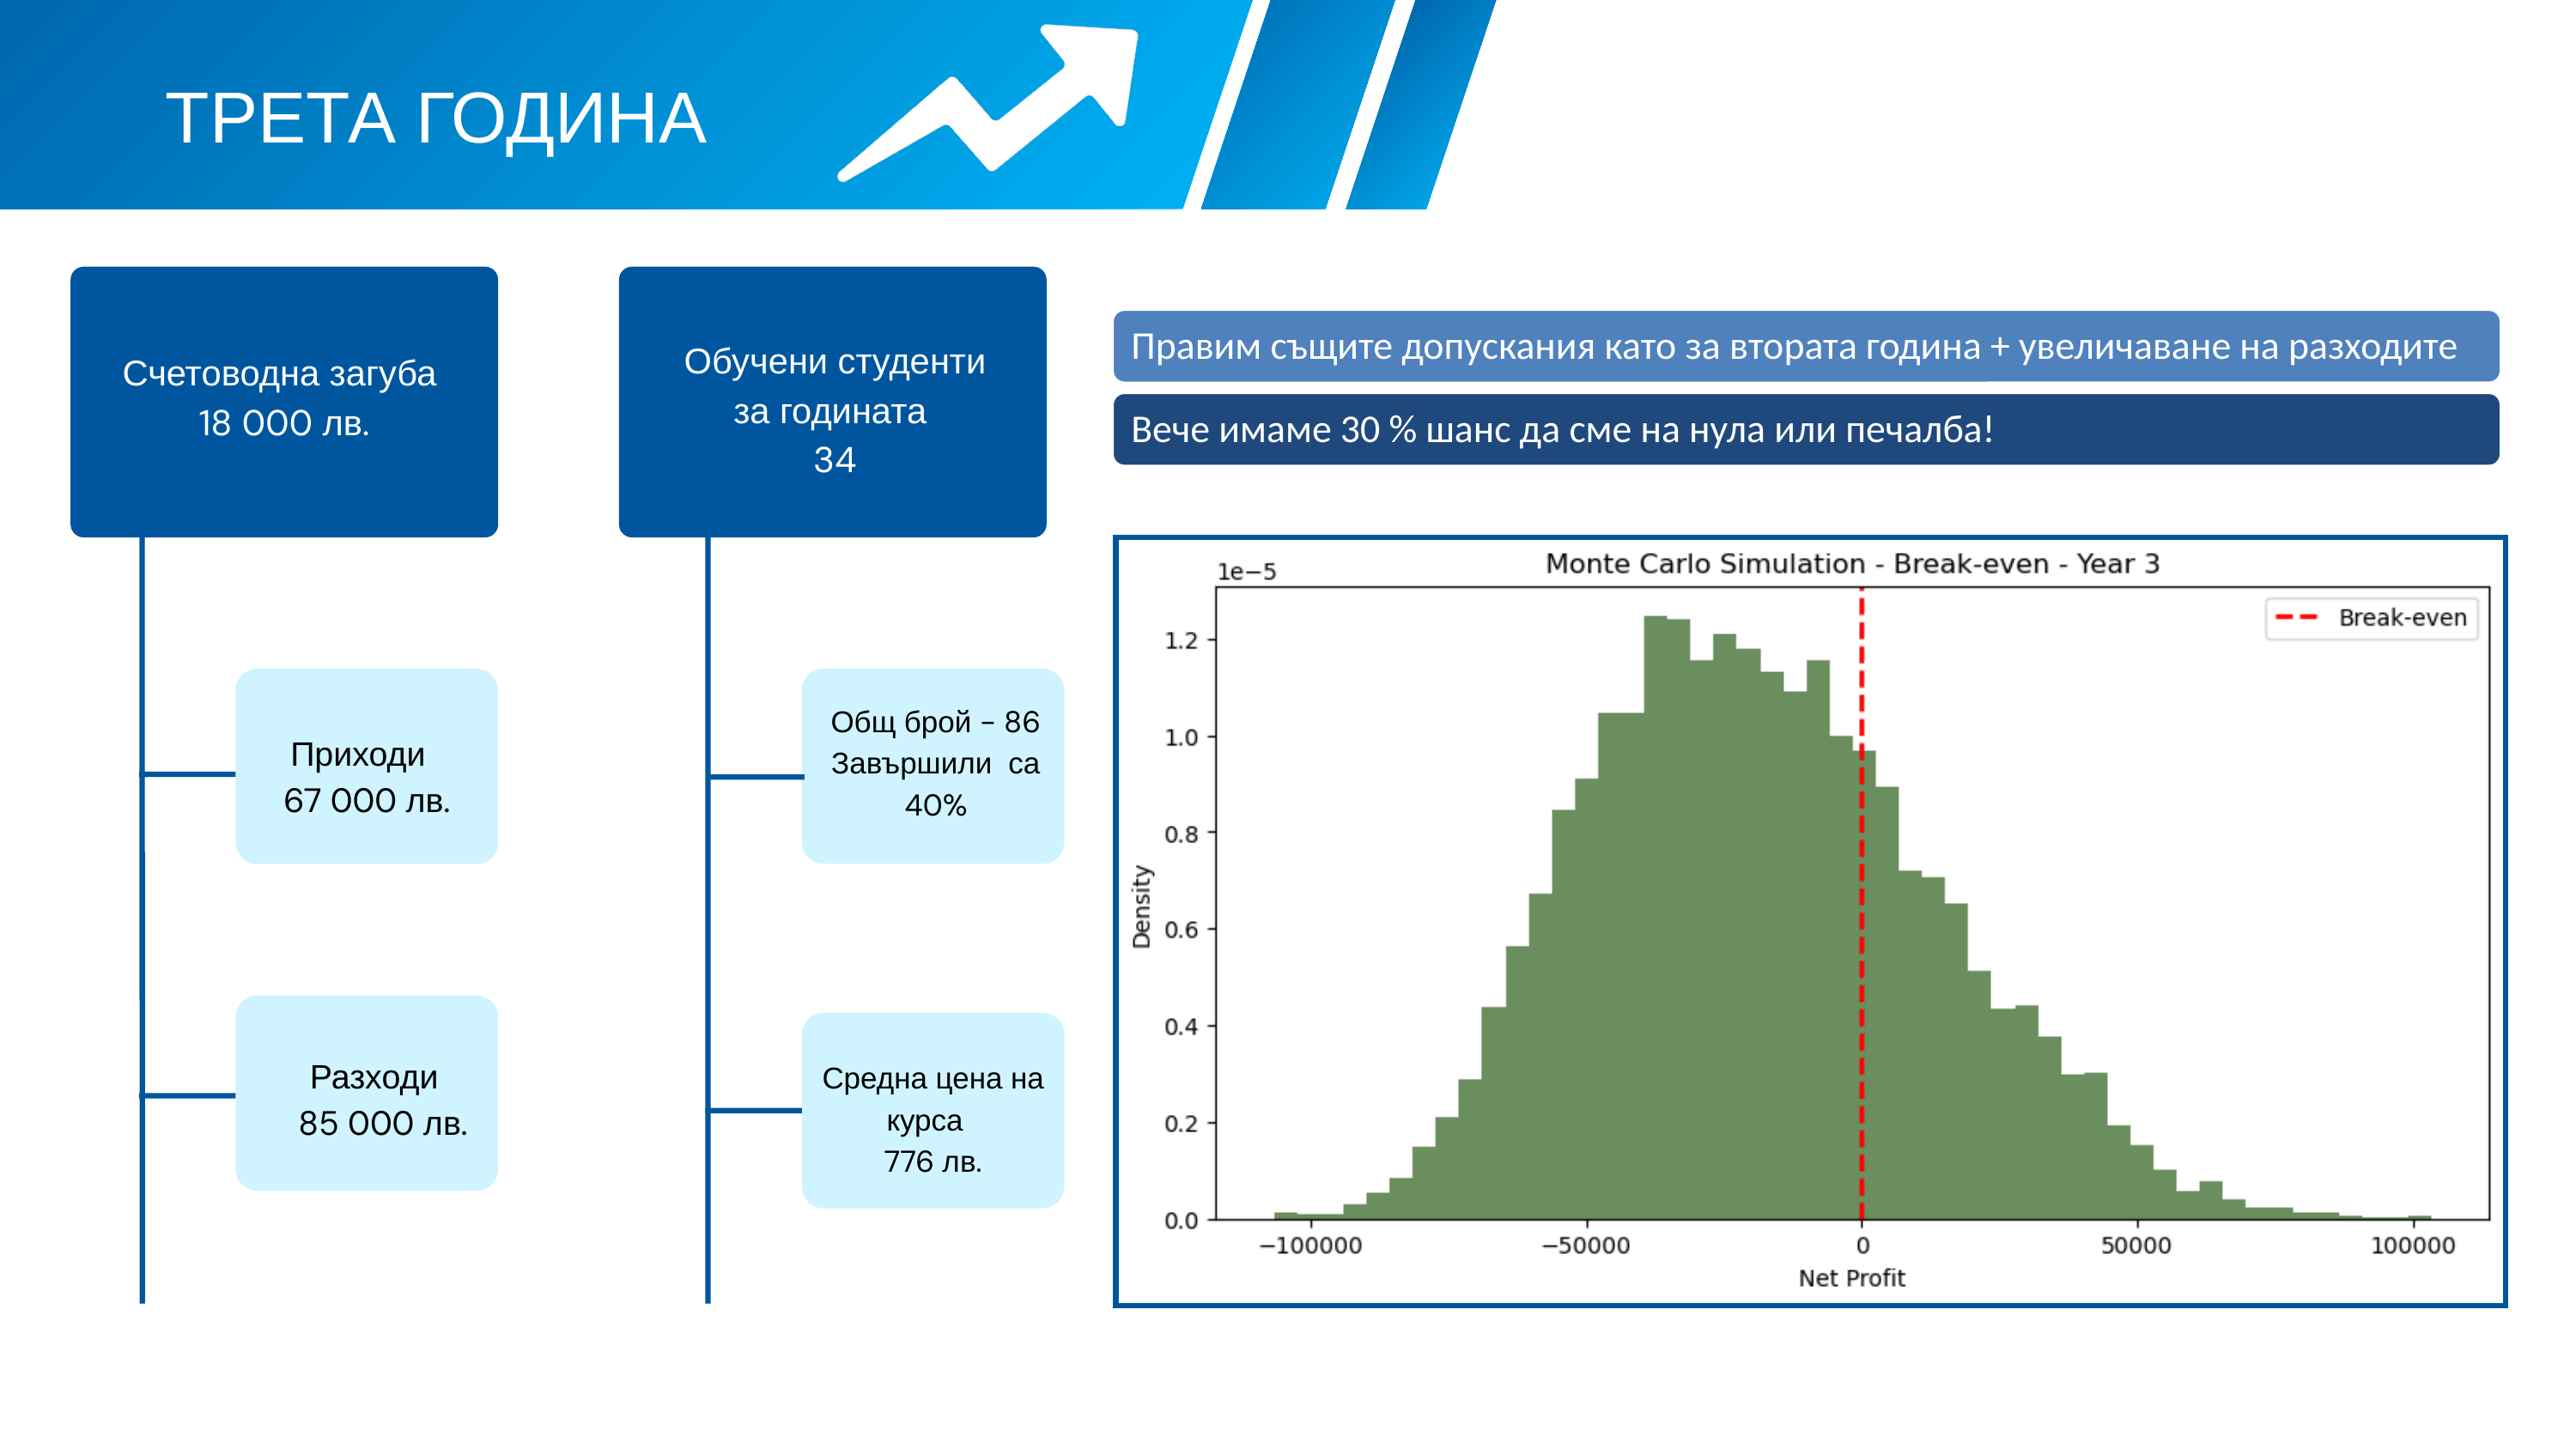

ТРЕТА ГОДИНА

Правим същите допускания като за втората година + увеличаване на разходите
Вече имаме 30 % шанс да сме на нула или печалба!
Обучени студенти за годината
34
Счетоводна загуба
18 000 лв.

Общ брой - 86
Завършили  са 40%
Приходи
67 000 лв.

Разходи
85 000 лв.
Средна цена на курса
776 лв.